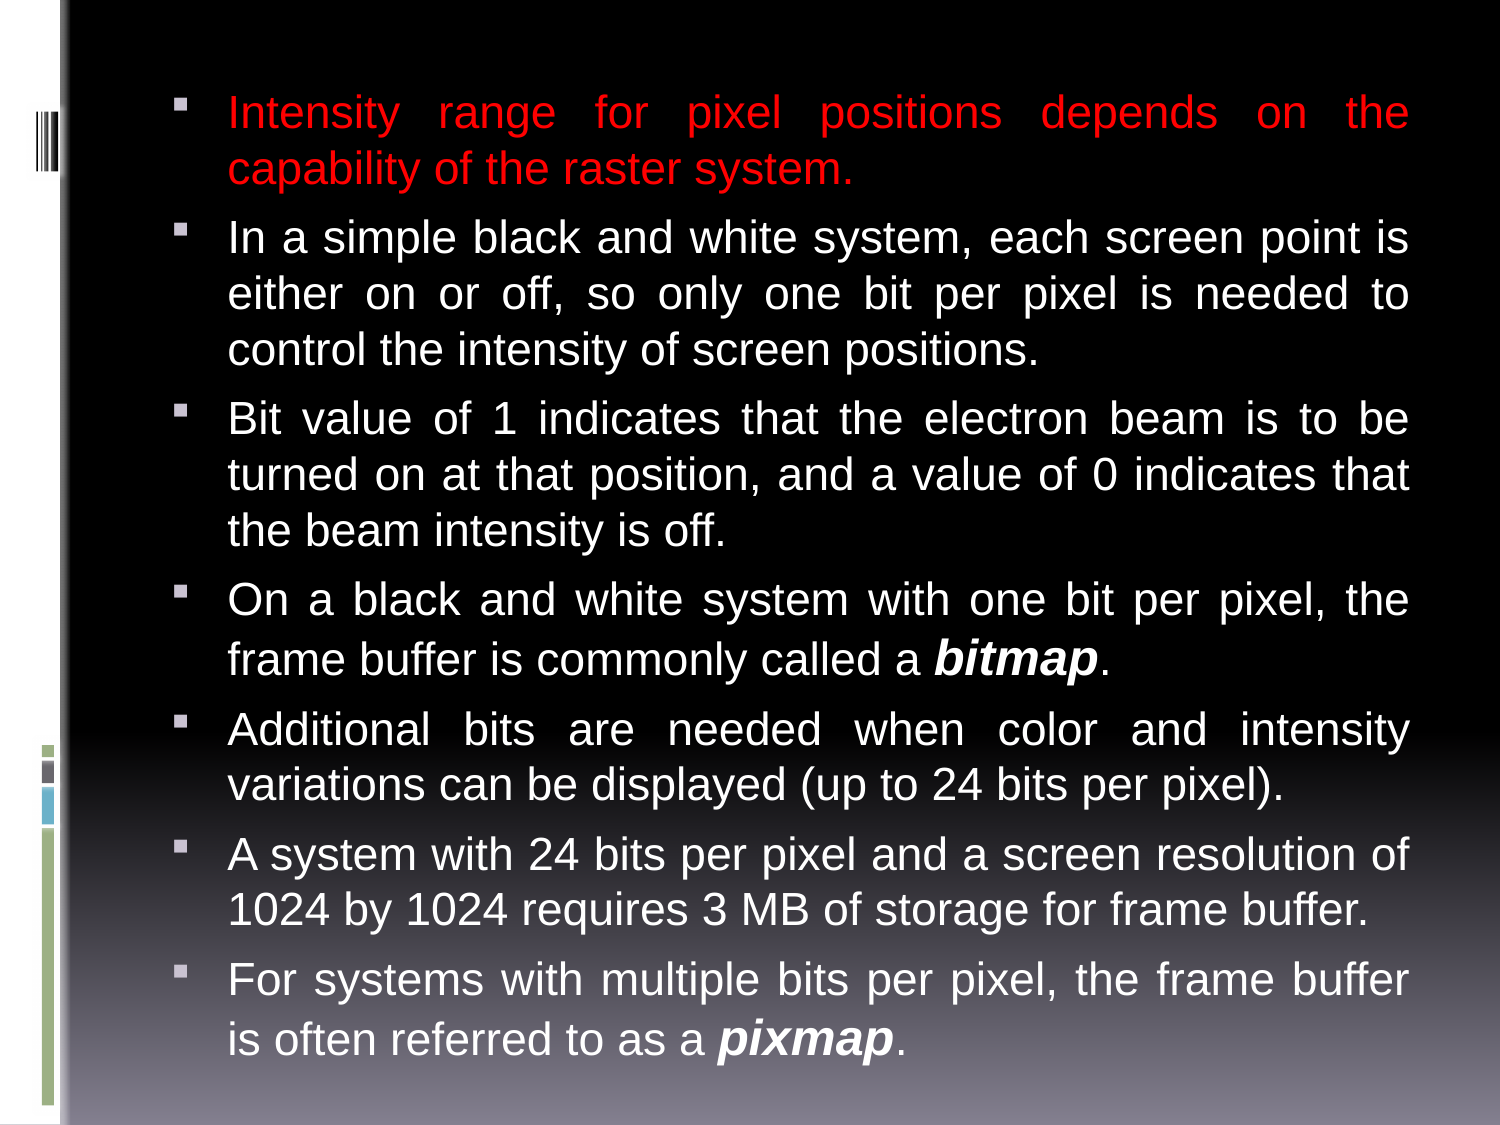

Intensity range for pixel positions depends on the capability of the raster system.
In a simple black and white system, each screen point is either on or off, so only one bit per pixel is needed to control the intensity of screen positions.
Bit value of 1 indicates that the electron beam is to be turned on at that position, and a value of 0 indicates that the beam intensity is off.
On a black and white system with one bit per pixel, the frame buffer is commonly called a bitmap.
Additional bits are needed when color and intensity variations can be displayed (up to 24 bits per pixel).
A system with 24 bits per pixel and a screen resolution of 1024 by 1024 requires 3 MB of storage for frame buffer.
For systems with multiple bits per pixel, the frame buffer is often referred to as a pixmap.